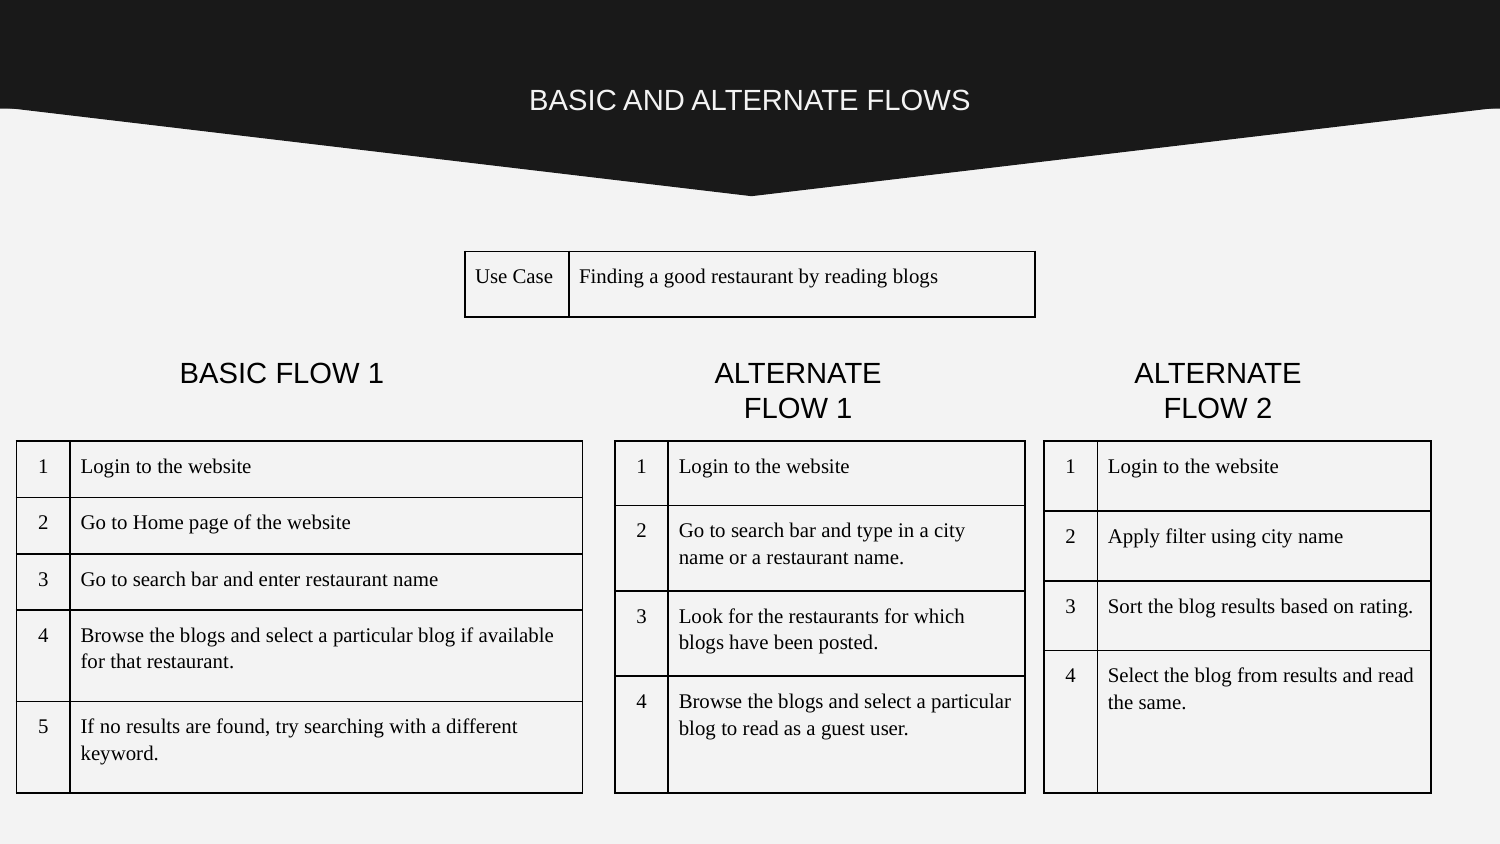

# BASIC AND ALTERNATE FLOWS
| Use Case | Finding a good restaurant by reading blogs |
| --- | --- |
BASIC FLOW 1
ALTERNATE FLOW 1
ALTERNATE FLOW 2
| 1 | Login to the website |
| --- | --- |
| 2 | Apply filter using city name |
| 3 | Sort the blog results based on rating. |
| 4 | Select the blog from results and read the same. |
| 1 | Login to the website |
| --- | --- |
| 2 | Go to search bar and type in a city name or a restaurant name. |
| 3 | Look for the restaurants for which blogs have been posted. |
| 4 | Browse the blogs and select a particular blog to read as a guest user. |
| 1 | Login to the website |
| --- | --- |
| 2 | Go to Home page of the website |
| 3 | Go to search bar and enter restaurant name |
| 4 | Browse the blogs and select a particular blog if available for that restaurant. |
| 5 | If no results are found, try searching with a different keyword. |